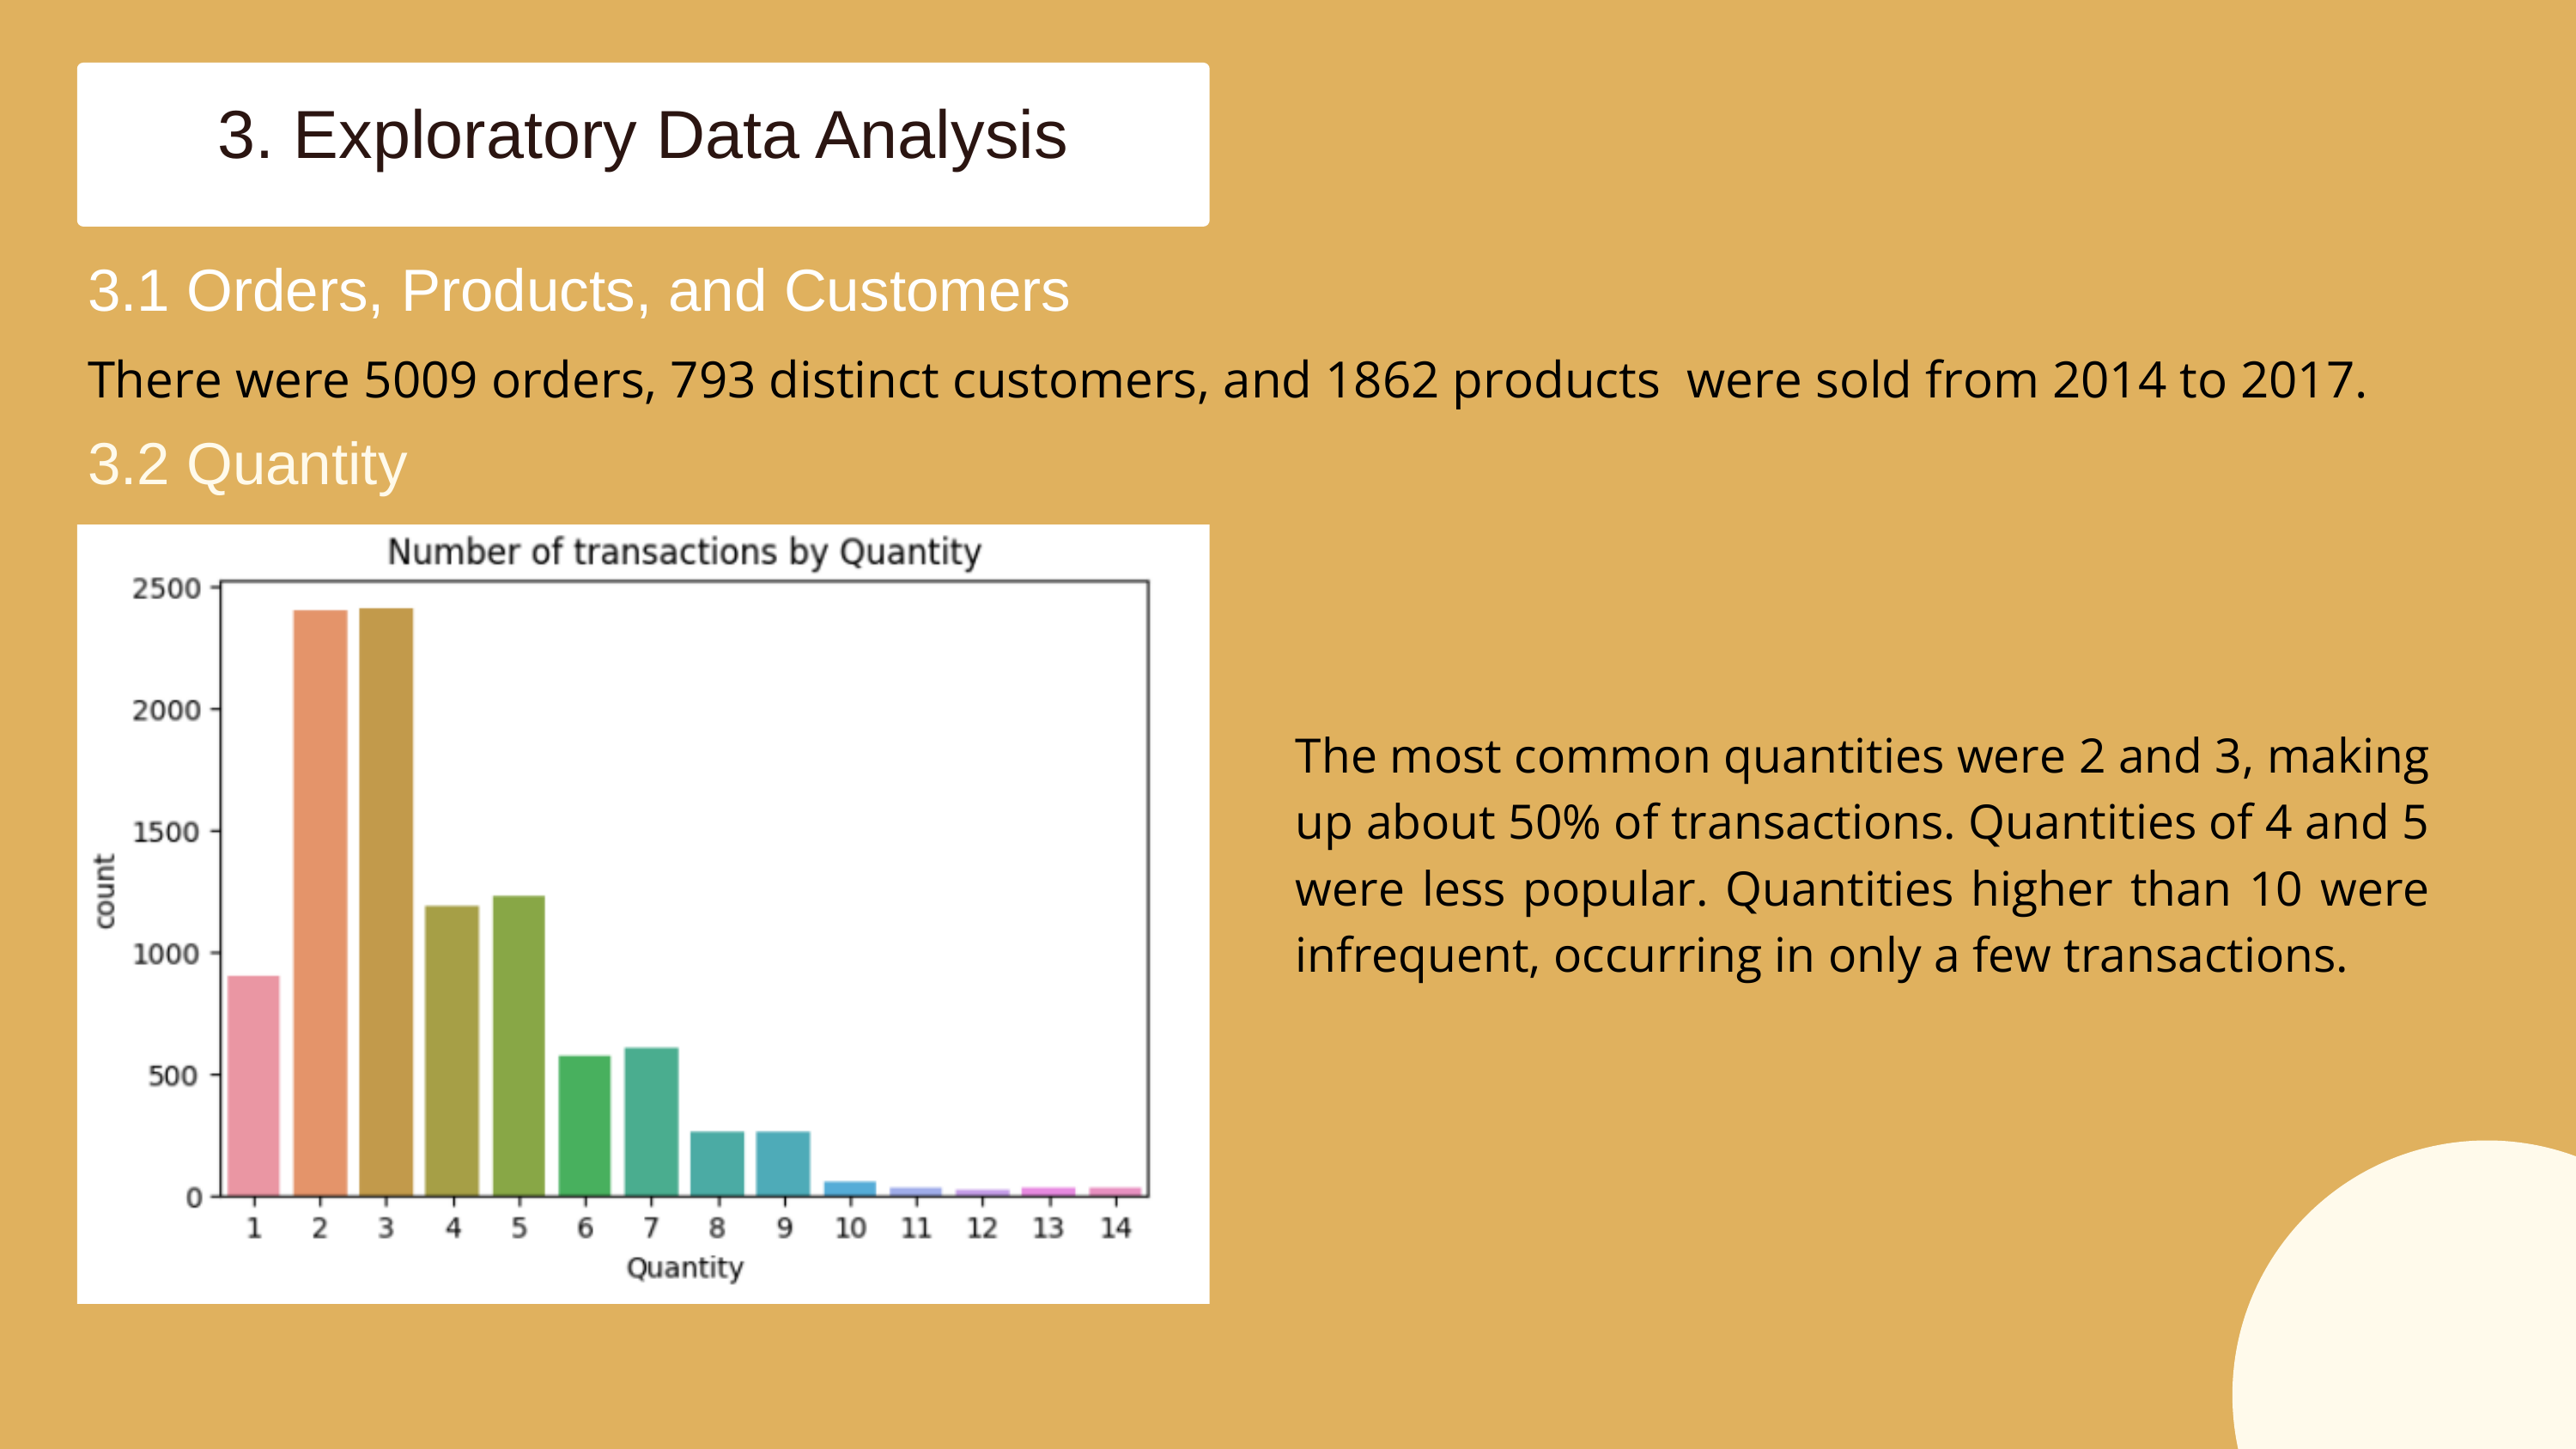

3. Exploratory Data Analysis
3.1 Orders, Products, and Customers
There were 5009 orders, 793 distinct customers, and 1862 products  were sold from 2014 to 2017.
3.2 Quantity

The most common quantities were 2 and 3, making up about 50% of transactions. Quantities of 4 and 5 were less popular. Quantities higher than 10 were infrequent, occurring in only a few transactions.